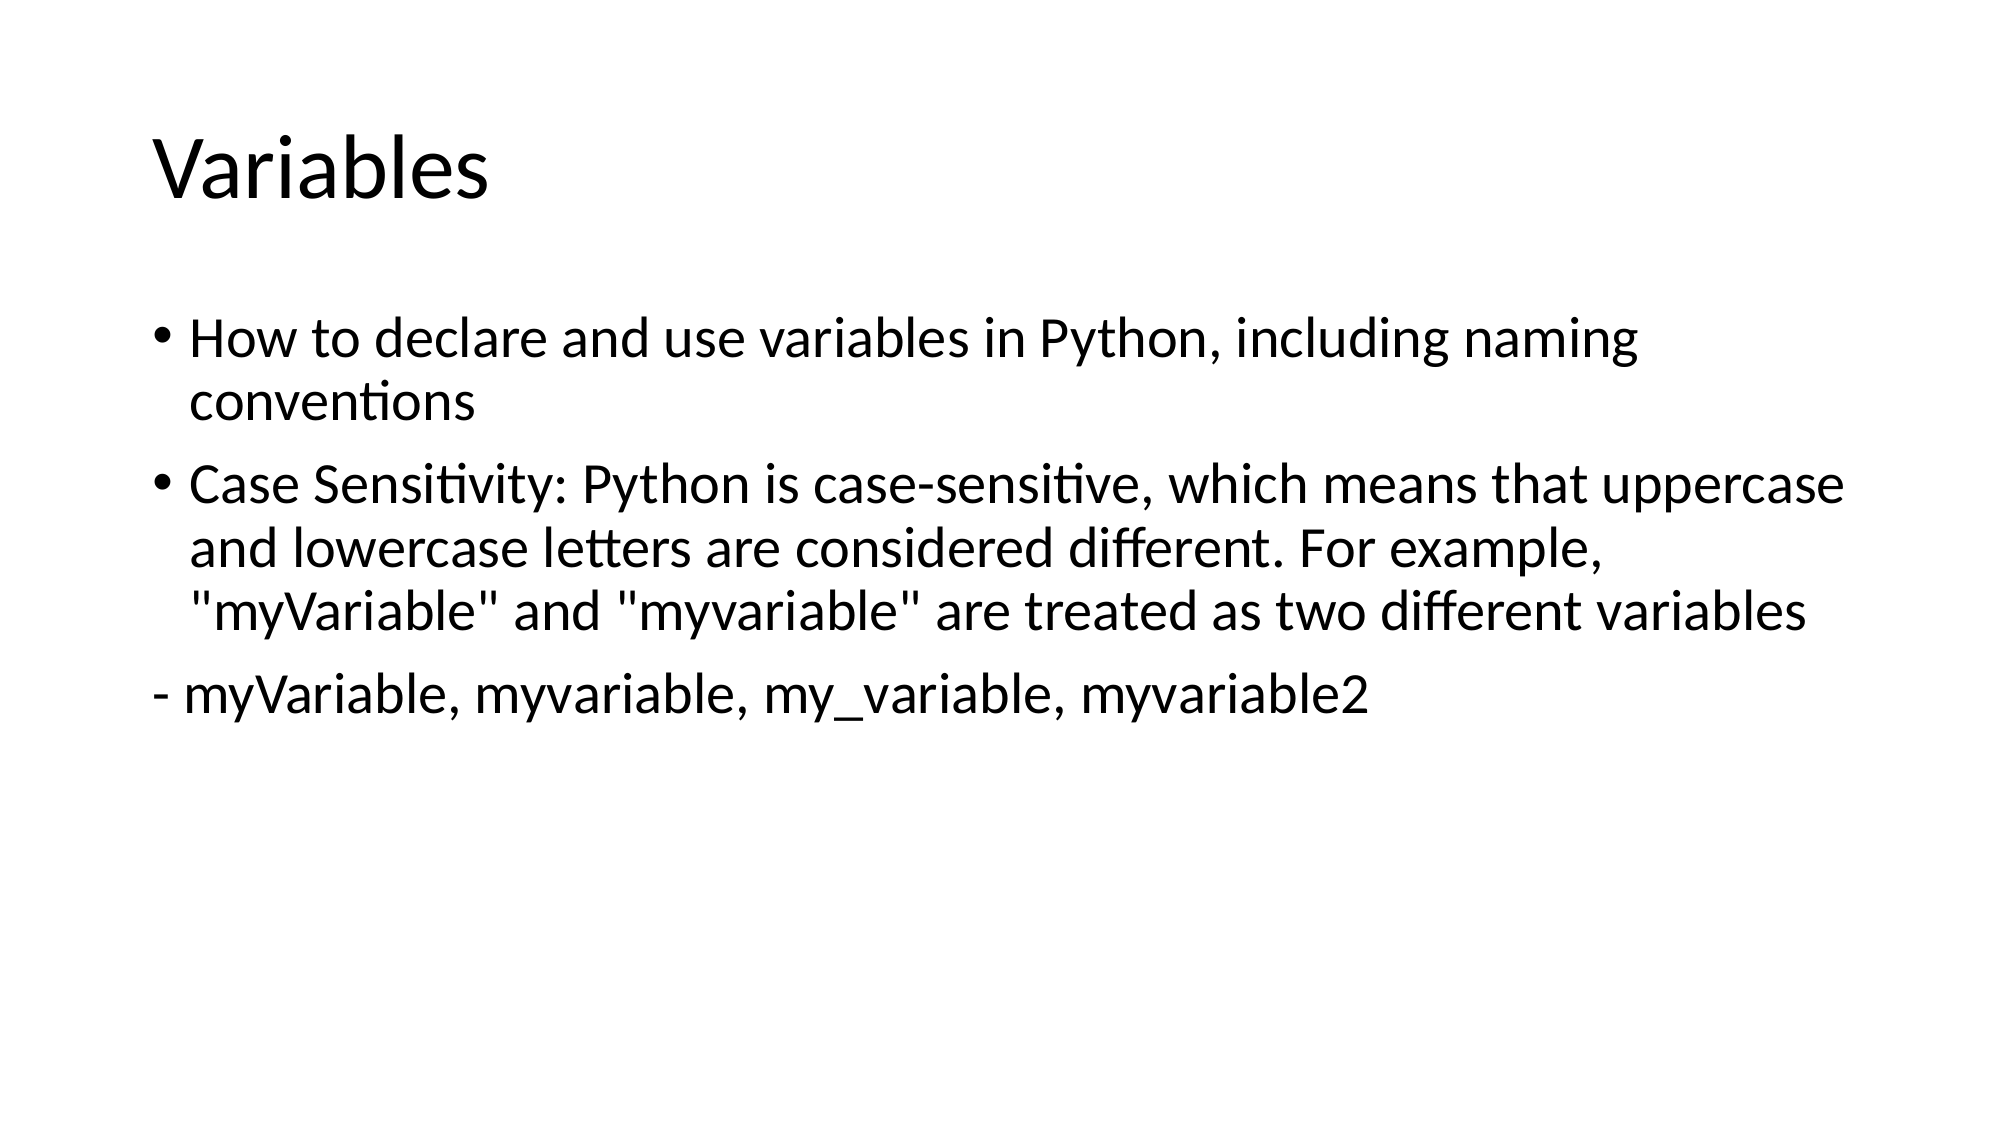

# Variables
How to declare and use variables in Python, including naming conventions
Case Sensitivity: Python is case-sensitive, which means that uppercase and lowercase letters are considered different. For example, "myVariable" and "myvariable" are treated as two different variables
- myVariable, myvariable, my_variable, myvariable2